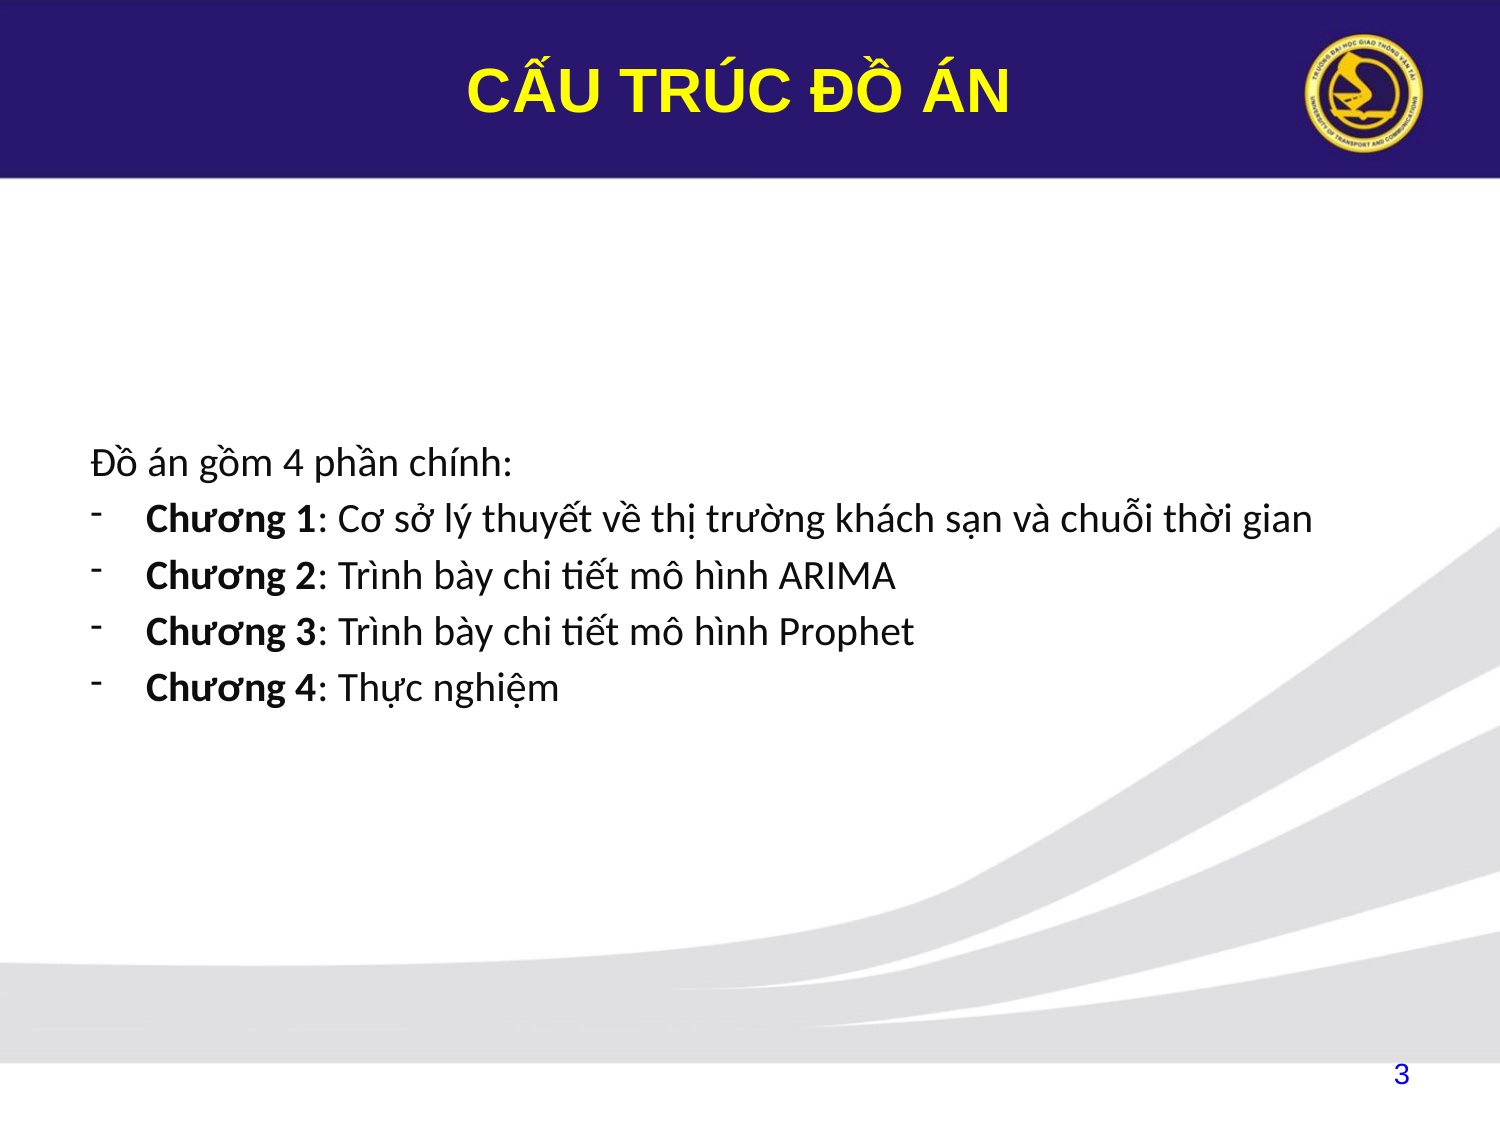

# CẤU TRÚC ĐỒ ÁN
Đồ án gồm 4 phần chính:
Chương 1: Cơ sở lý thuyết về thị trường khách sạn và chuỗi thời gian
Chương 2: Trình bày chi tiết mô hình ARIMA
Chương 3: Trình bày chi tiết mô hình Prophet
Chương 4: Thực nghiệm

3